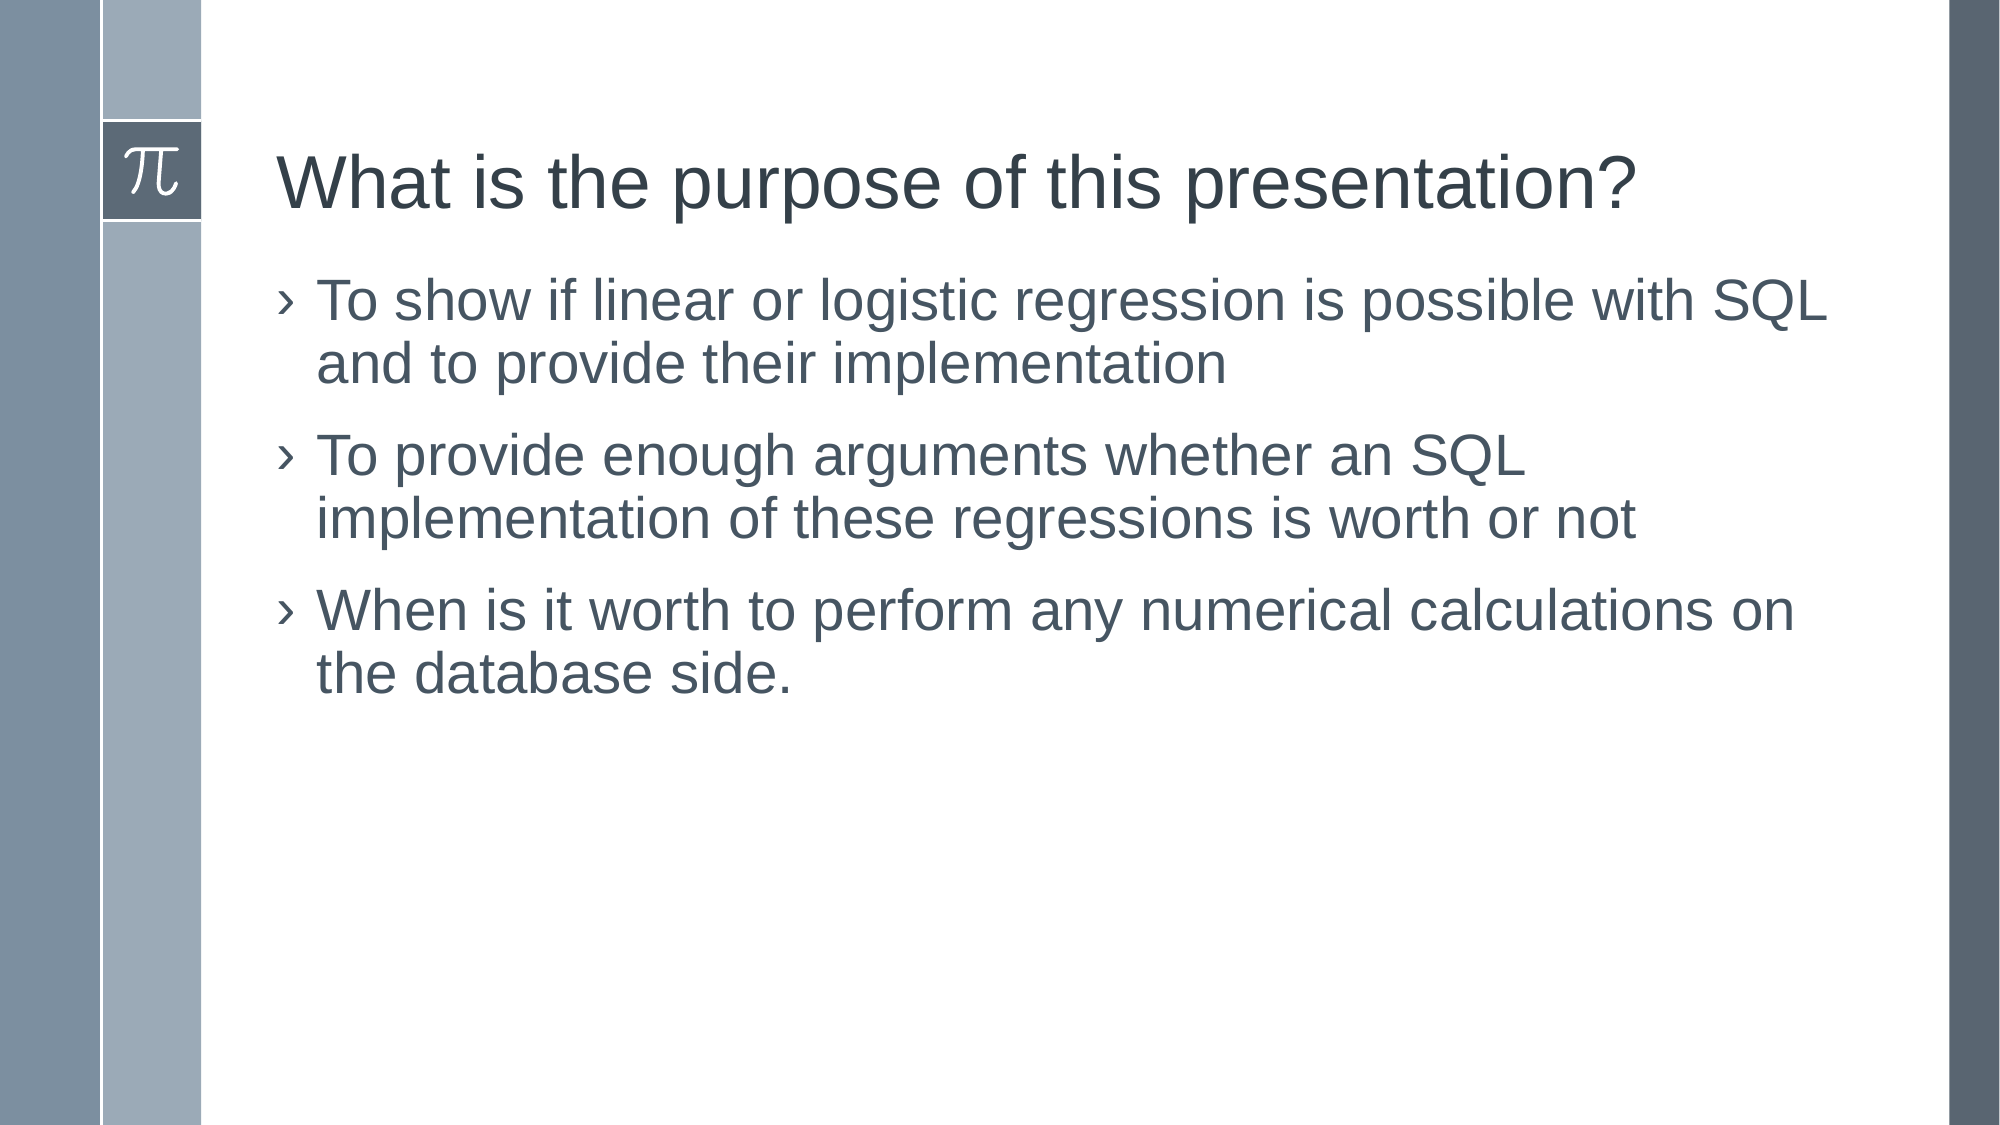

# What is the purpose of this presentation?
To show if linear or logistic regression is possible with SQL and to provide their implementation
To provide enough arguments whether an SQL implementation of these regressions is worth or not
When is it worth to perform any numerical calculations on the database side.